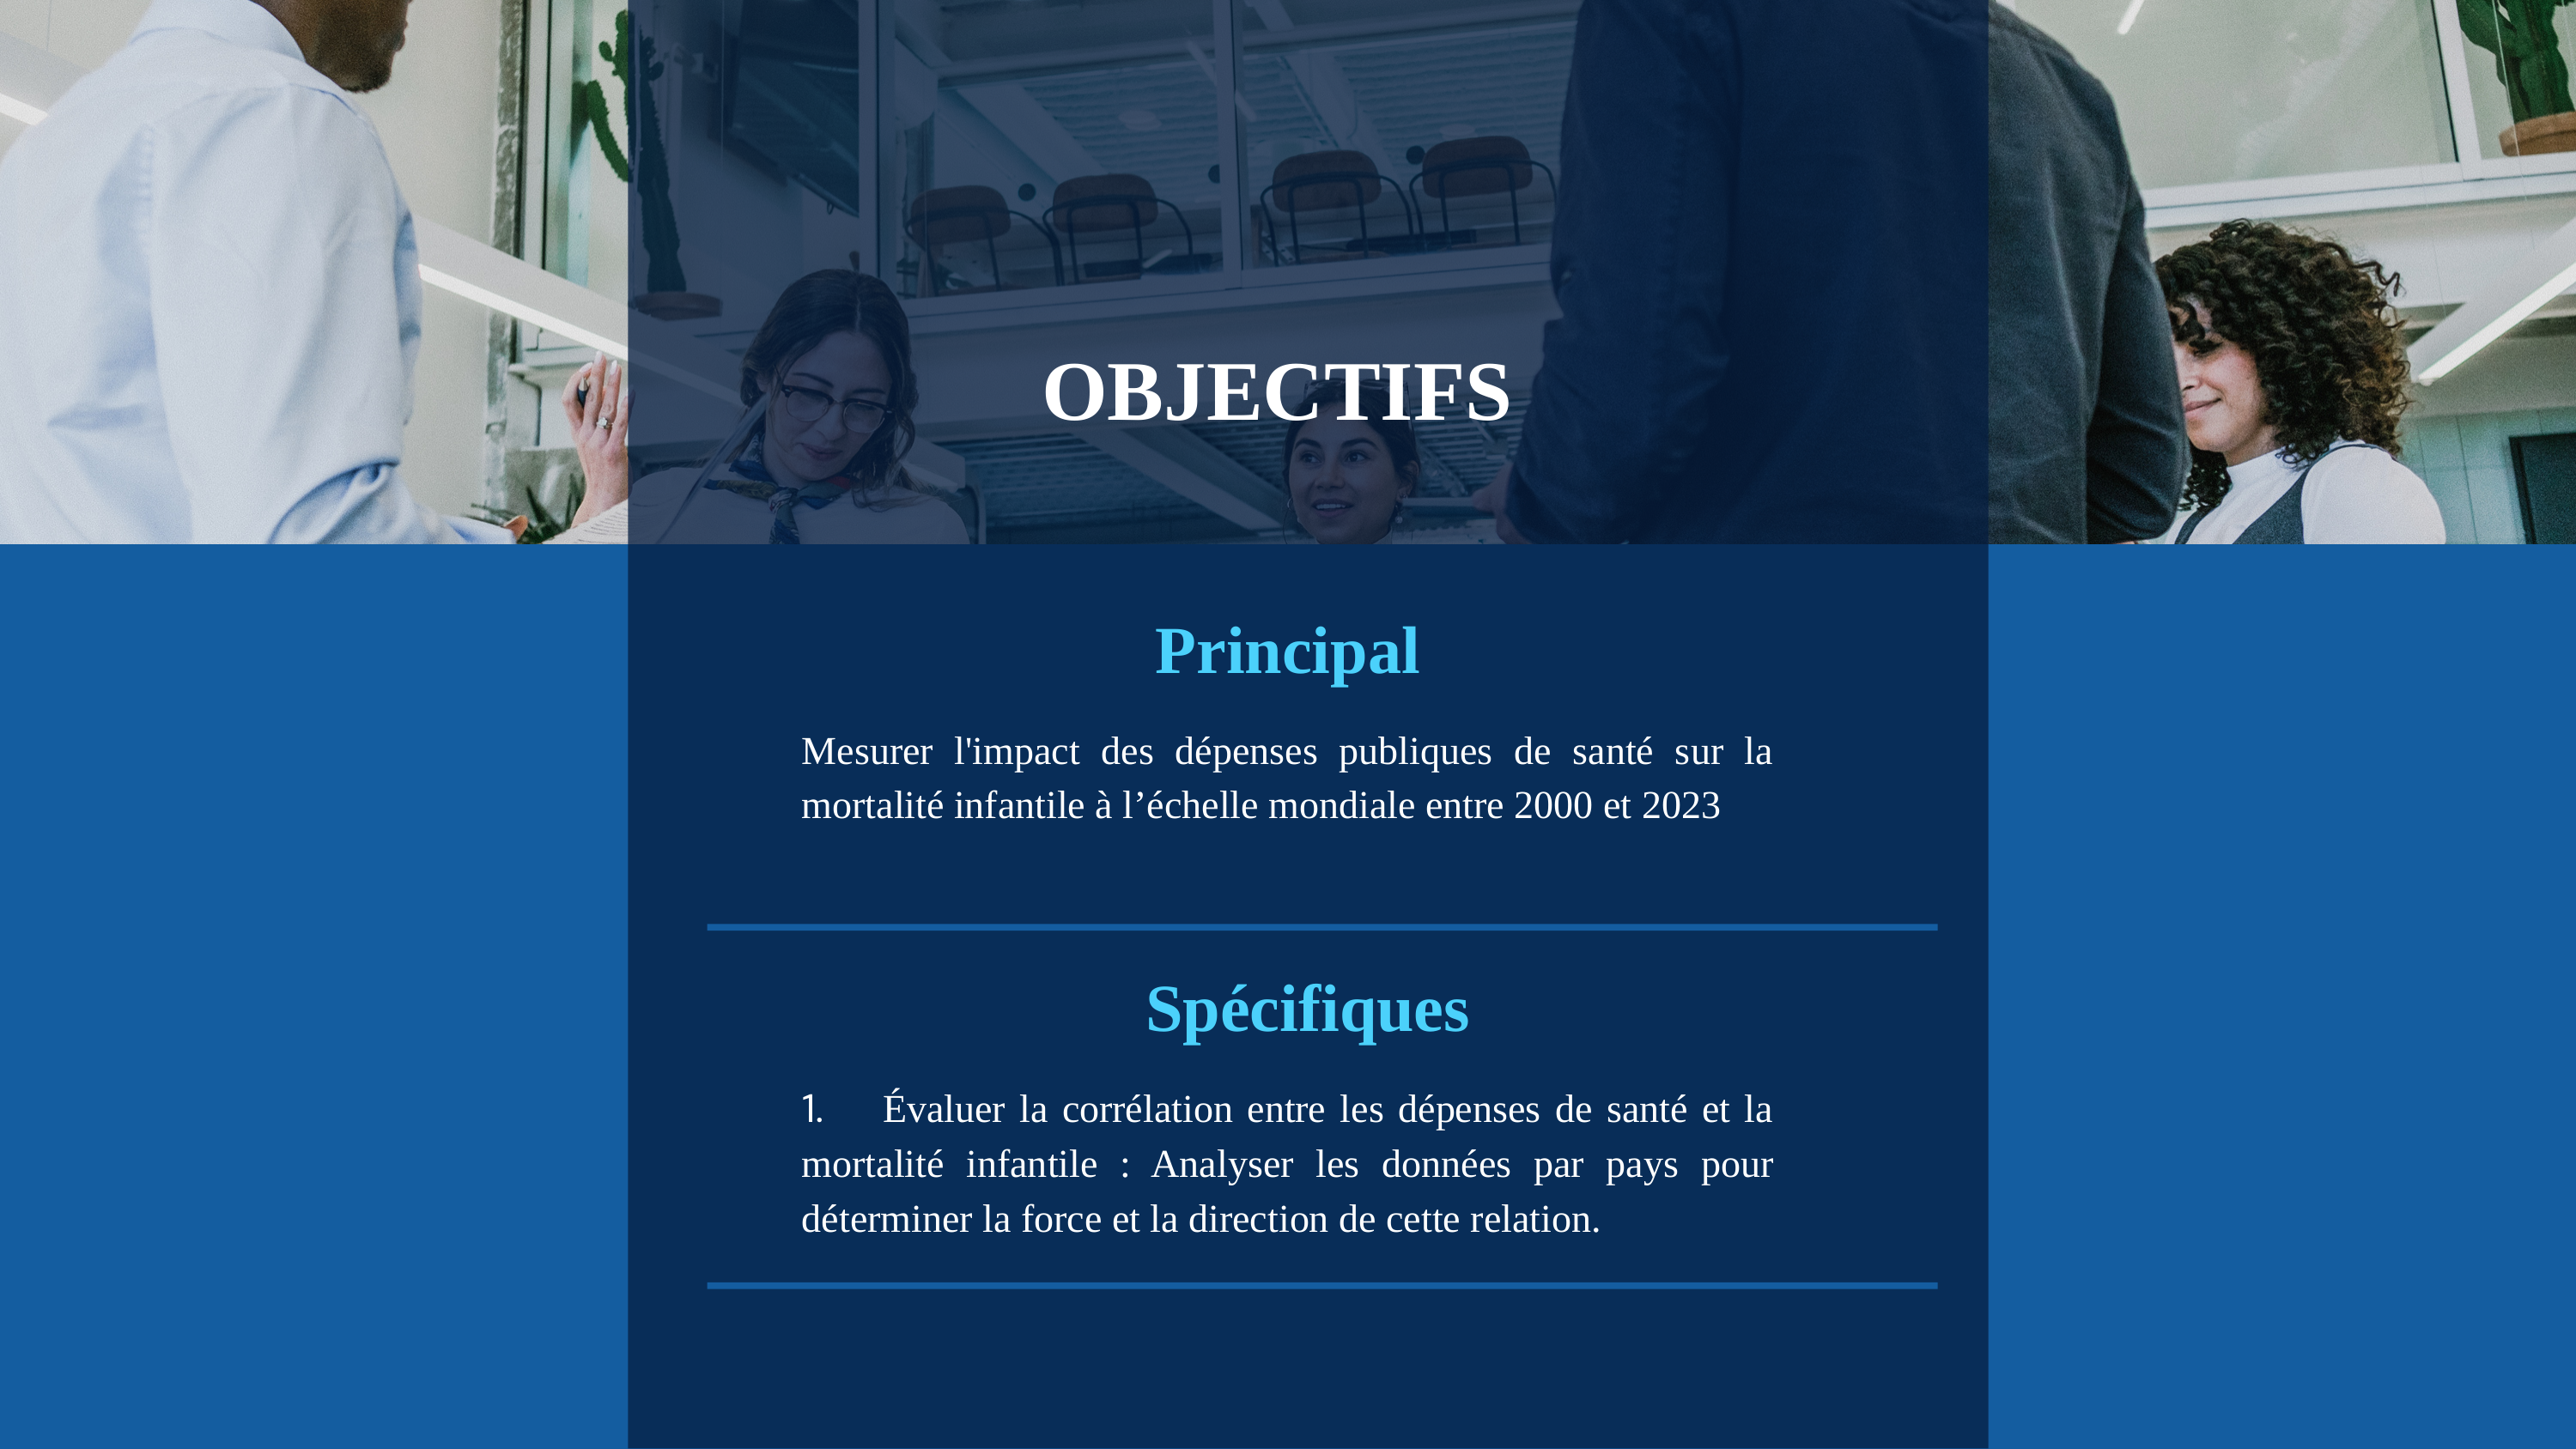

OBJECTIFS
Principal
Mesurer l'impact des dépenses publiques de santé sur la mortalité infantile à l’échelle mondiale entre 2000 et 2023

Spécifiques
1.    Évaluer la corrélation entre les dépenses de santé et la mortalité infantile : Analyser les données par pays pour déterminer la force et la direction de cette relation.